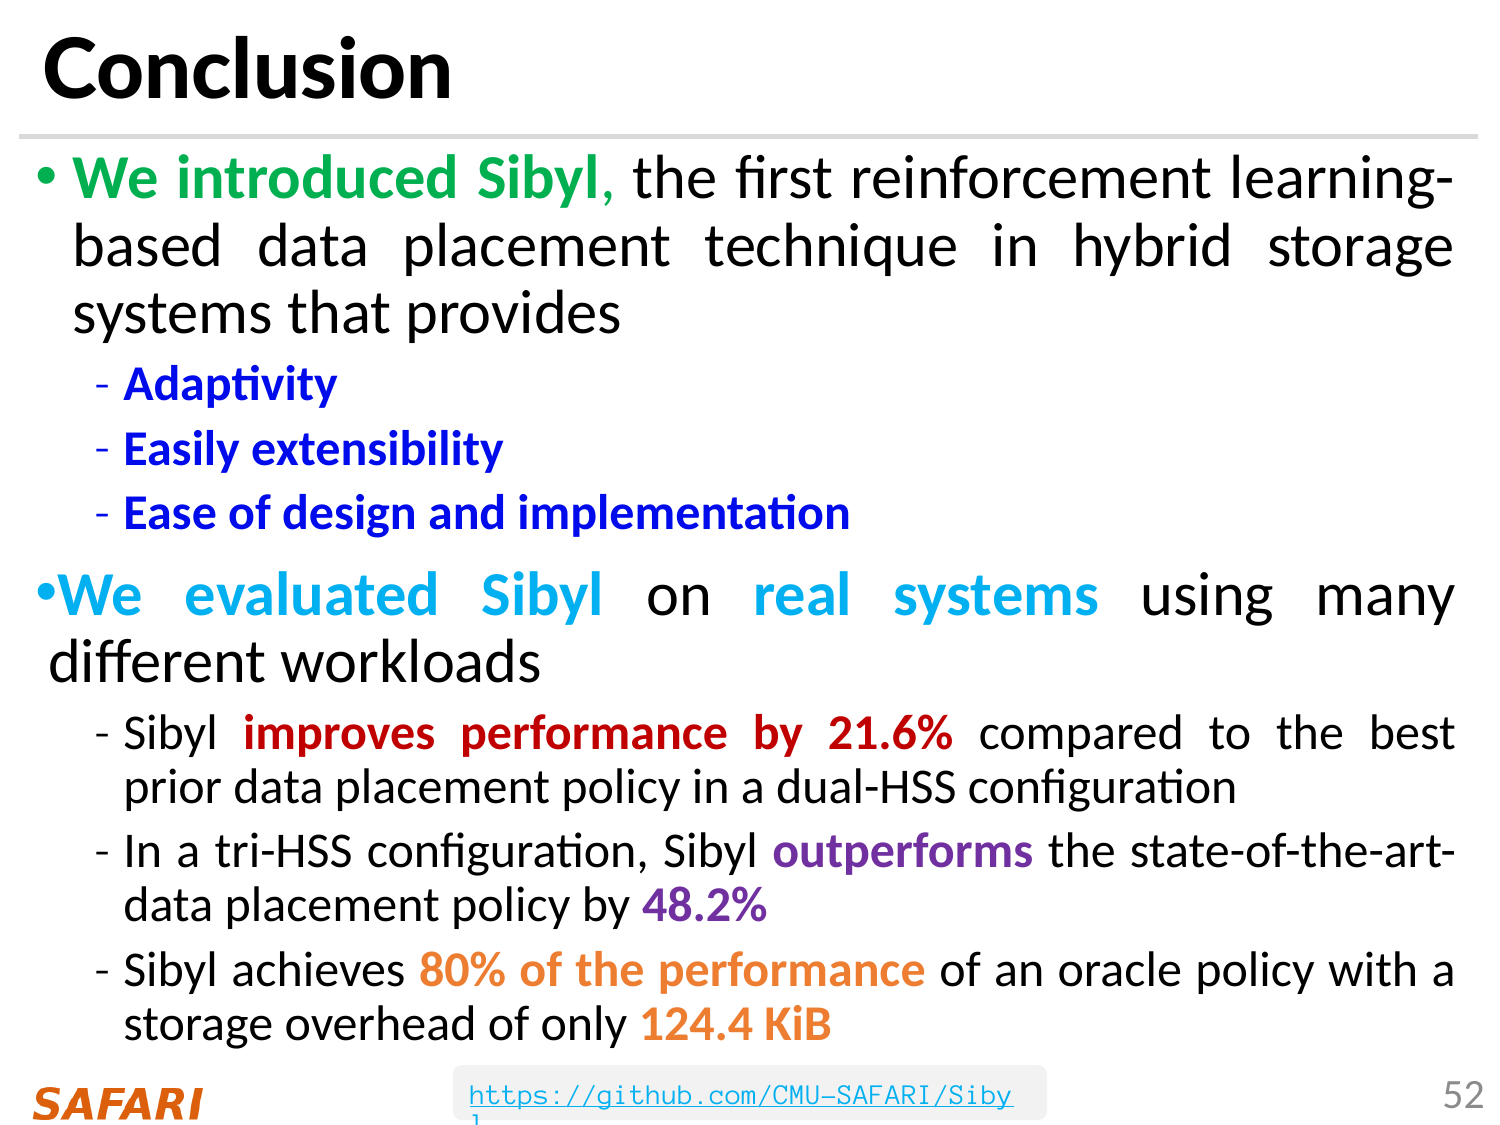

# Conclusion
We introduced Sibyl, the first reinforcement learning-based data placement technique in hybrid storage systems that provides
Adaptivity
Easily extensibility
Ease of design and implementation
We evaluated Sibyl on real systems using many different workloads
Sibyl improves performance by 21.6% compared to the best prior data placement policy in a dual-HSS configuration
In a tri-HSS configuration, Sibyl outperforms the state-of-the-art-data placement policy by 48.2%
Sibyl achieves 80% of the performance of an oracle policy with a storage overhead of only 124.4 KiB
52
https://github.com/CMU-SAFARI/Sibyl